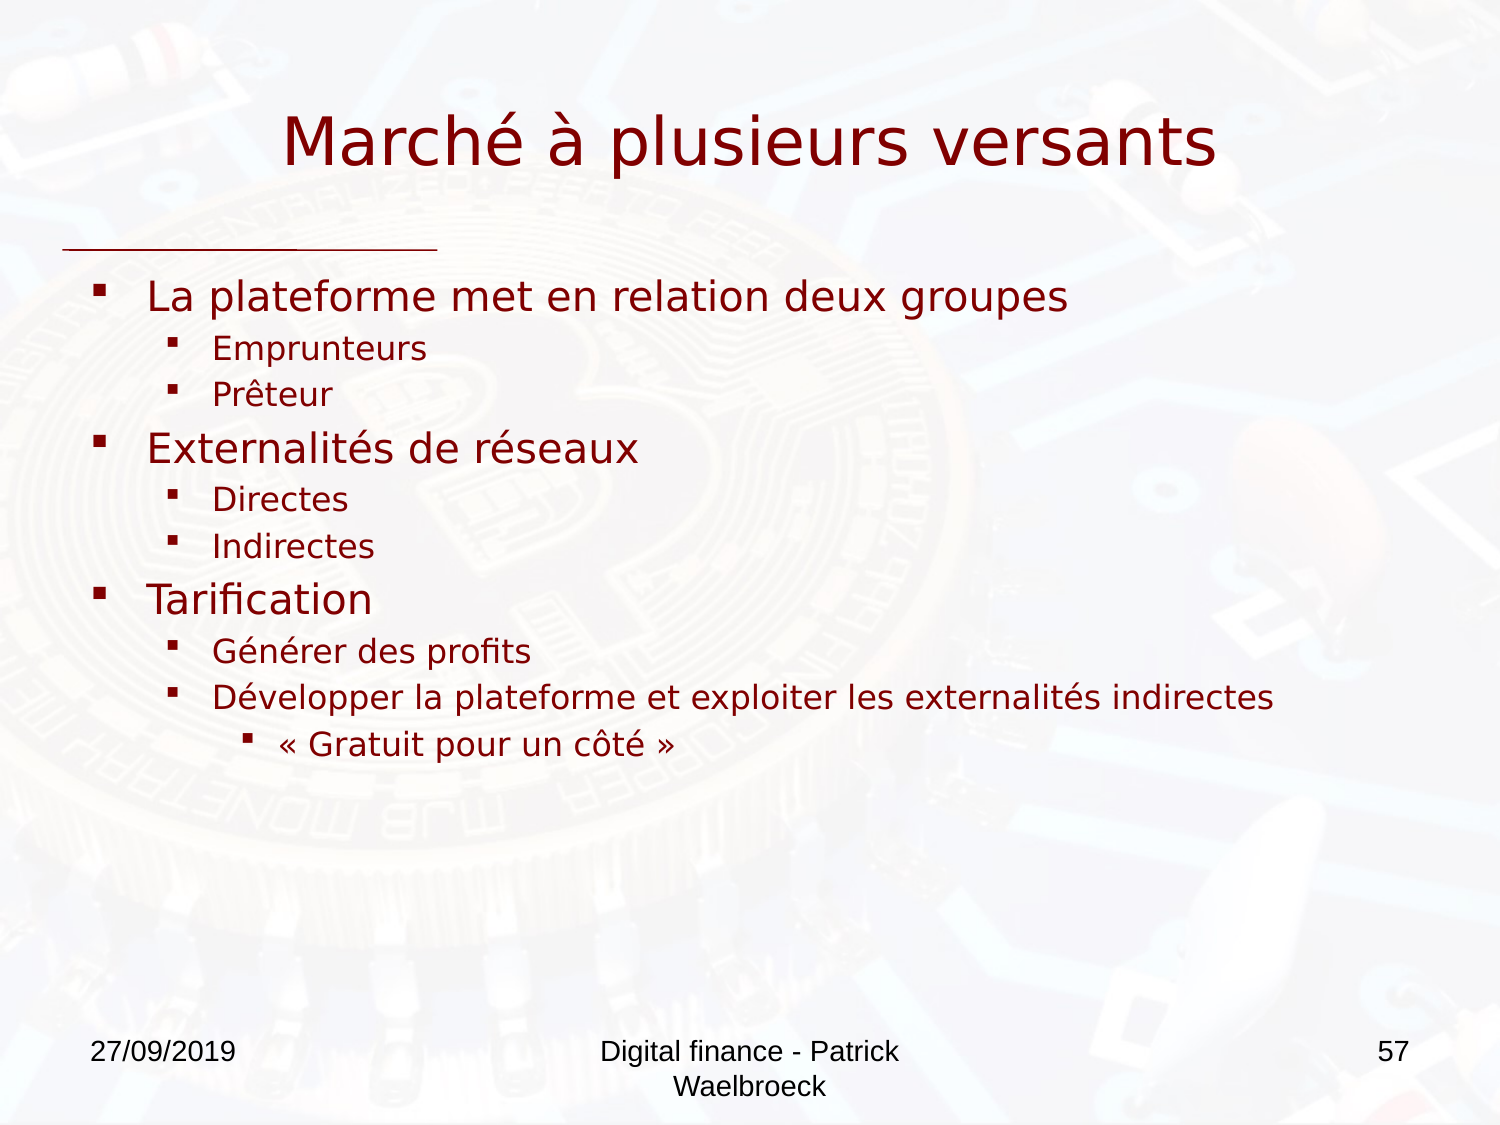

# Marché à plusieurs versants

La plateforme met en relation deux groupes
Emprunteurs
Prêteur
Externalités de réseaux
Directes
Indirectes
Tarification
Générer des profits
Développer la plateforme et exploiter les externalités indirectes
« Gratuit pour un côté »

27/09/2019
Digital finance - Patrick Waelbroeck
57